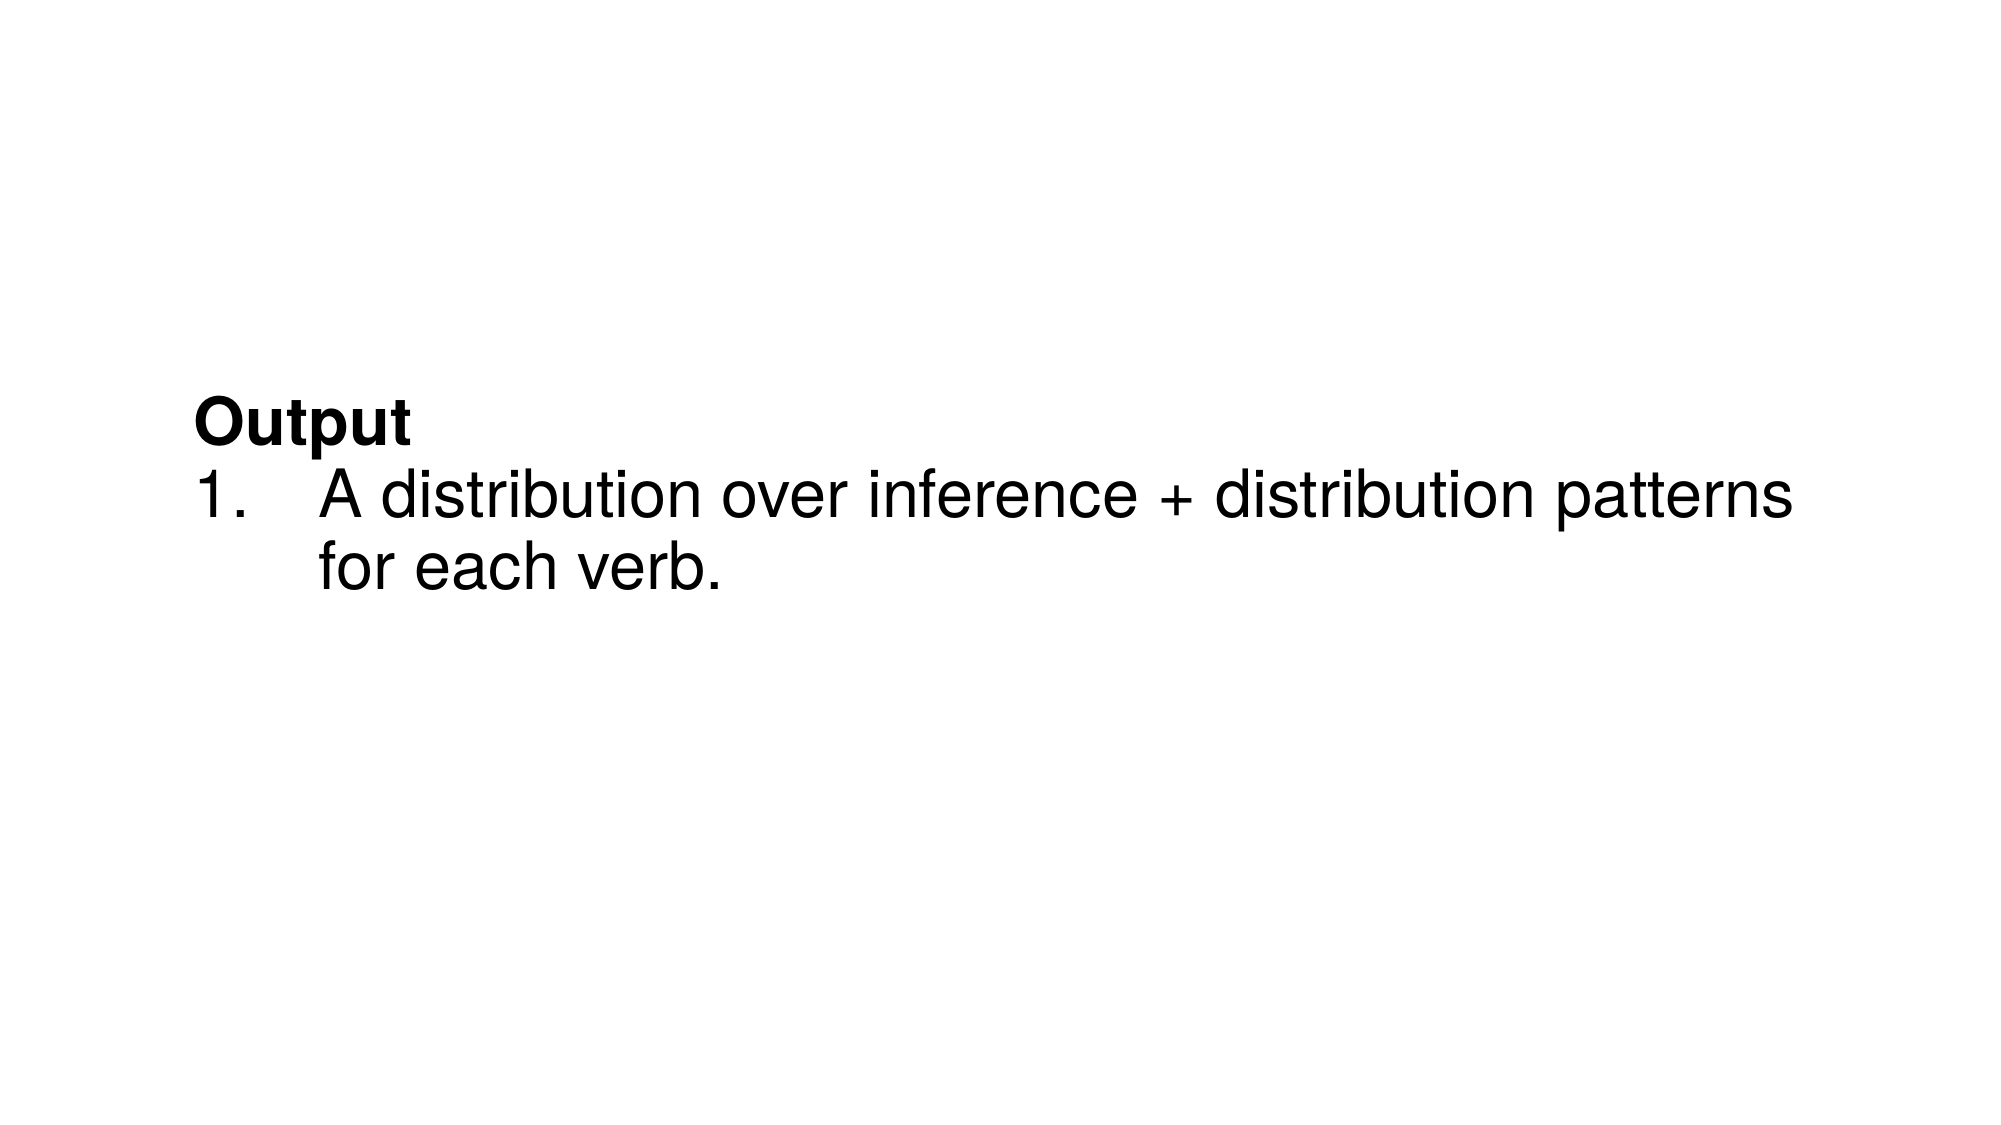

Output
A distribution over inference + distribution patterns for each verb.